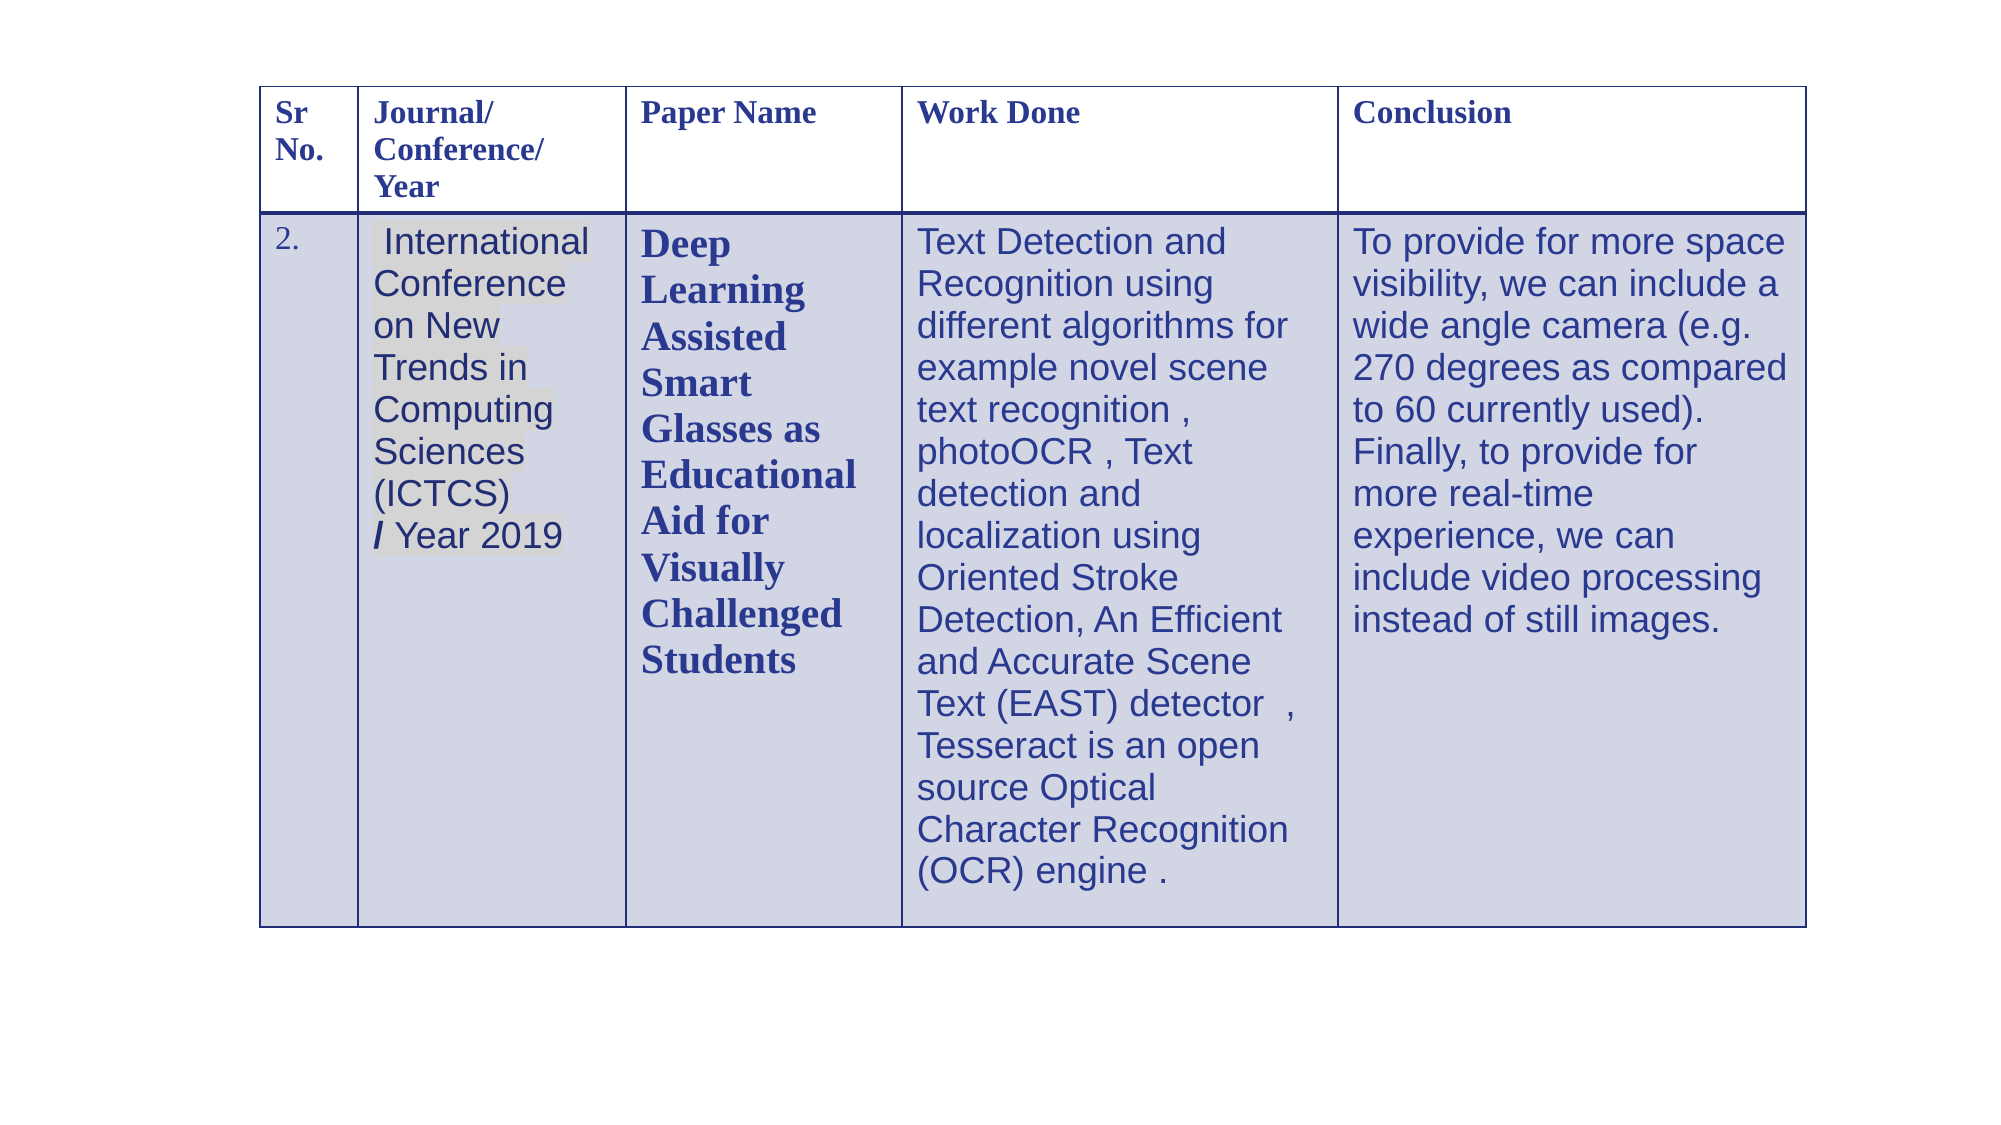

| Sr No. | Journal/ Conference/ Year | Paper Name | Work Done | Conclusion |
| --- | --- | --- | --- | --- |
| 2. | International Conference on New Trends in Computing Sciences (ICTCS) / Year 2019 | Deep Learning Assisted Smart Glasses as Educational Aid for Visually Challenged Students | Text Detection and Recognition using different algorithms for example novel scene text recognition , photoOCR , Text detection and localization using Oriented Stroke Detection, An Efficient and Accurate Scene Text (EAST) detector , Tesseract is an open source Optical Character Recognition (OCR) engine . | To provide for more space visibility, we can include a wide angle camera (e.g. 270 degrees as compared to 60 currently used). Finally, to provide for more real-time experience, we can include video processing instead of still images. |